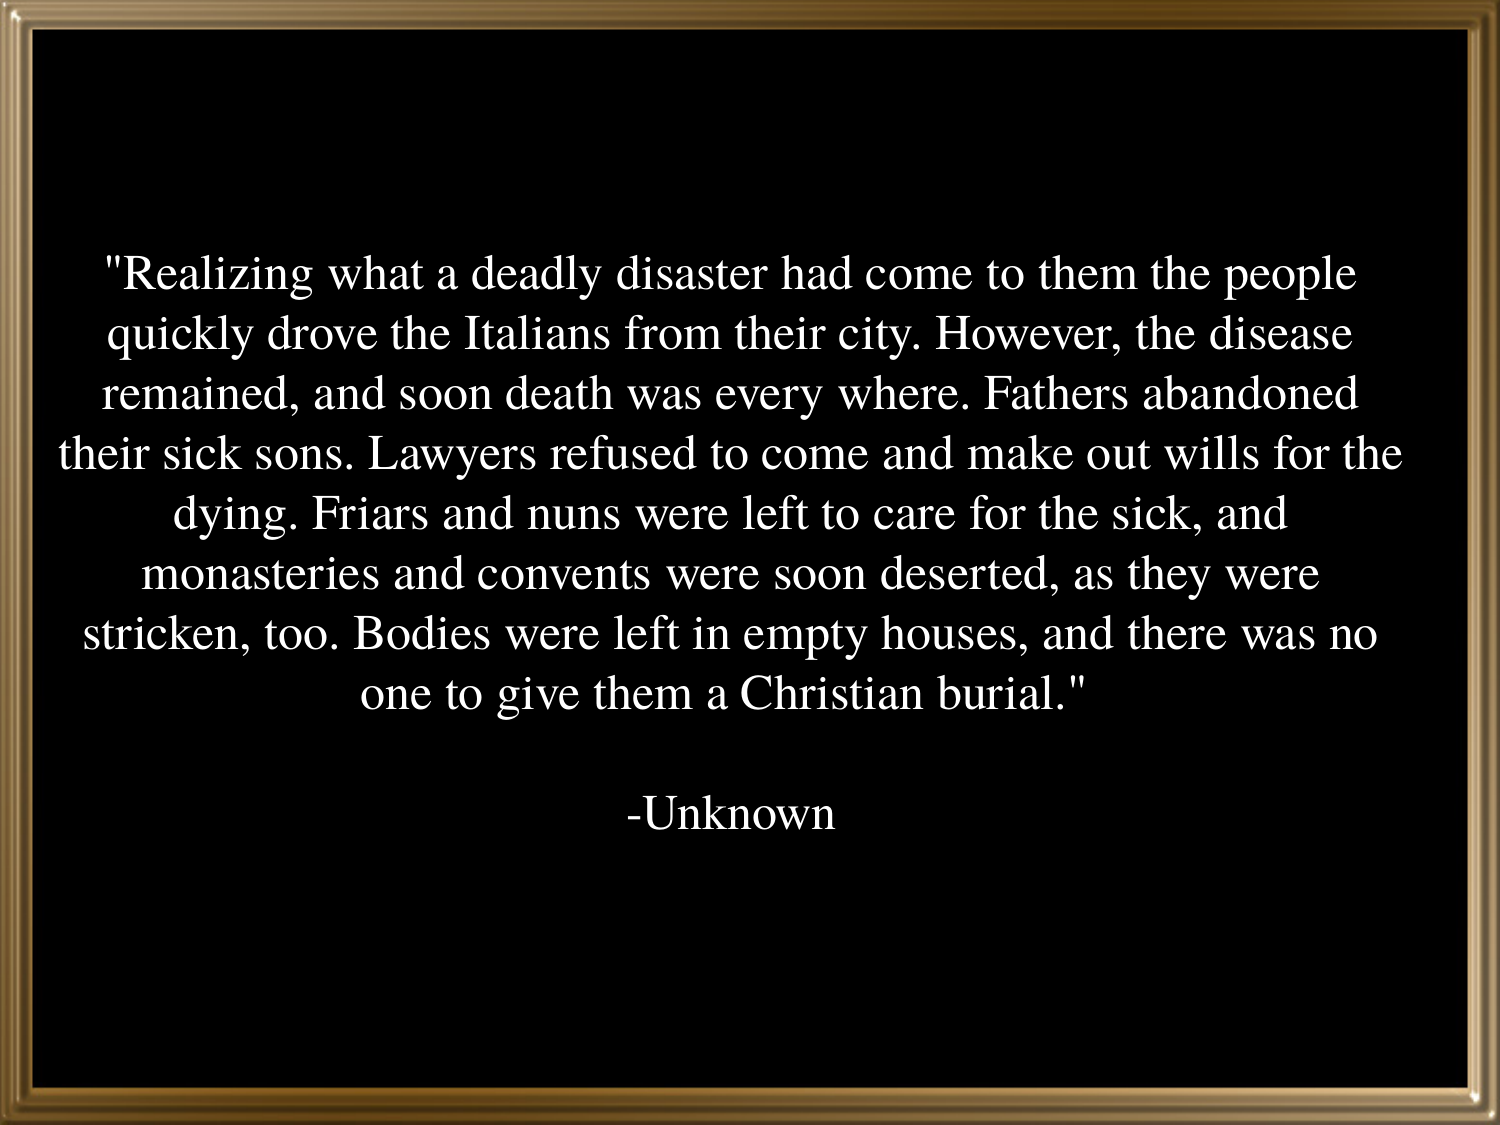

"Realizing what a deadly disaster had come to them the people quickly drove the Italians from their city. However, the disease remained, and soon death was every where. Fathers abandoned their sick sons. Lawyers refused to come and make out wills for the dying. Friars and nuns were left to care for the sick, and monasteries and convents were soon deserted, as they were stricken, too. Bodies were left in empty houses, and there was no one to give them a Christian burial."

-Unknown